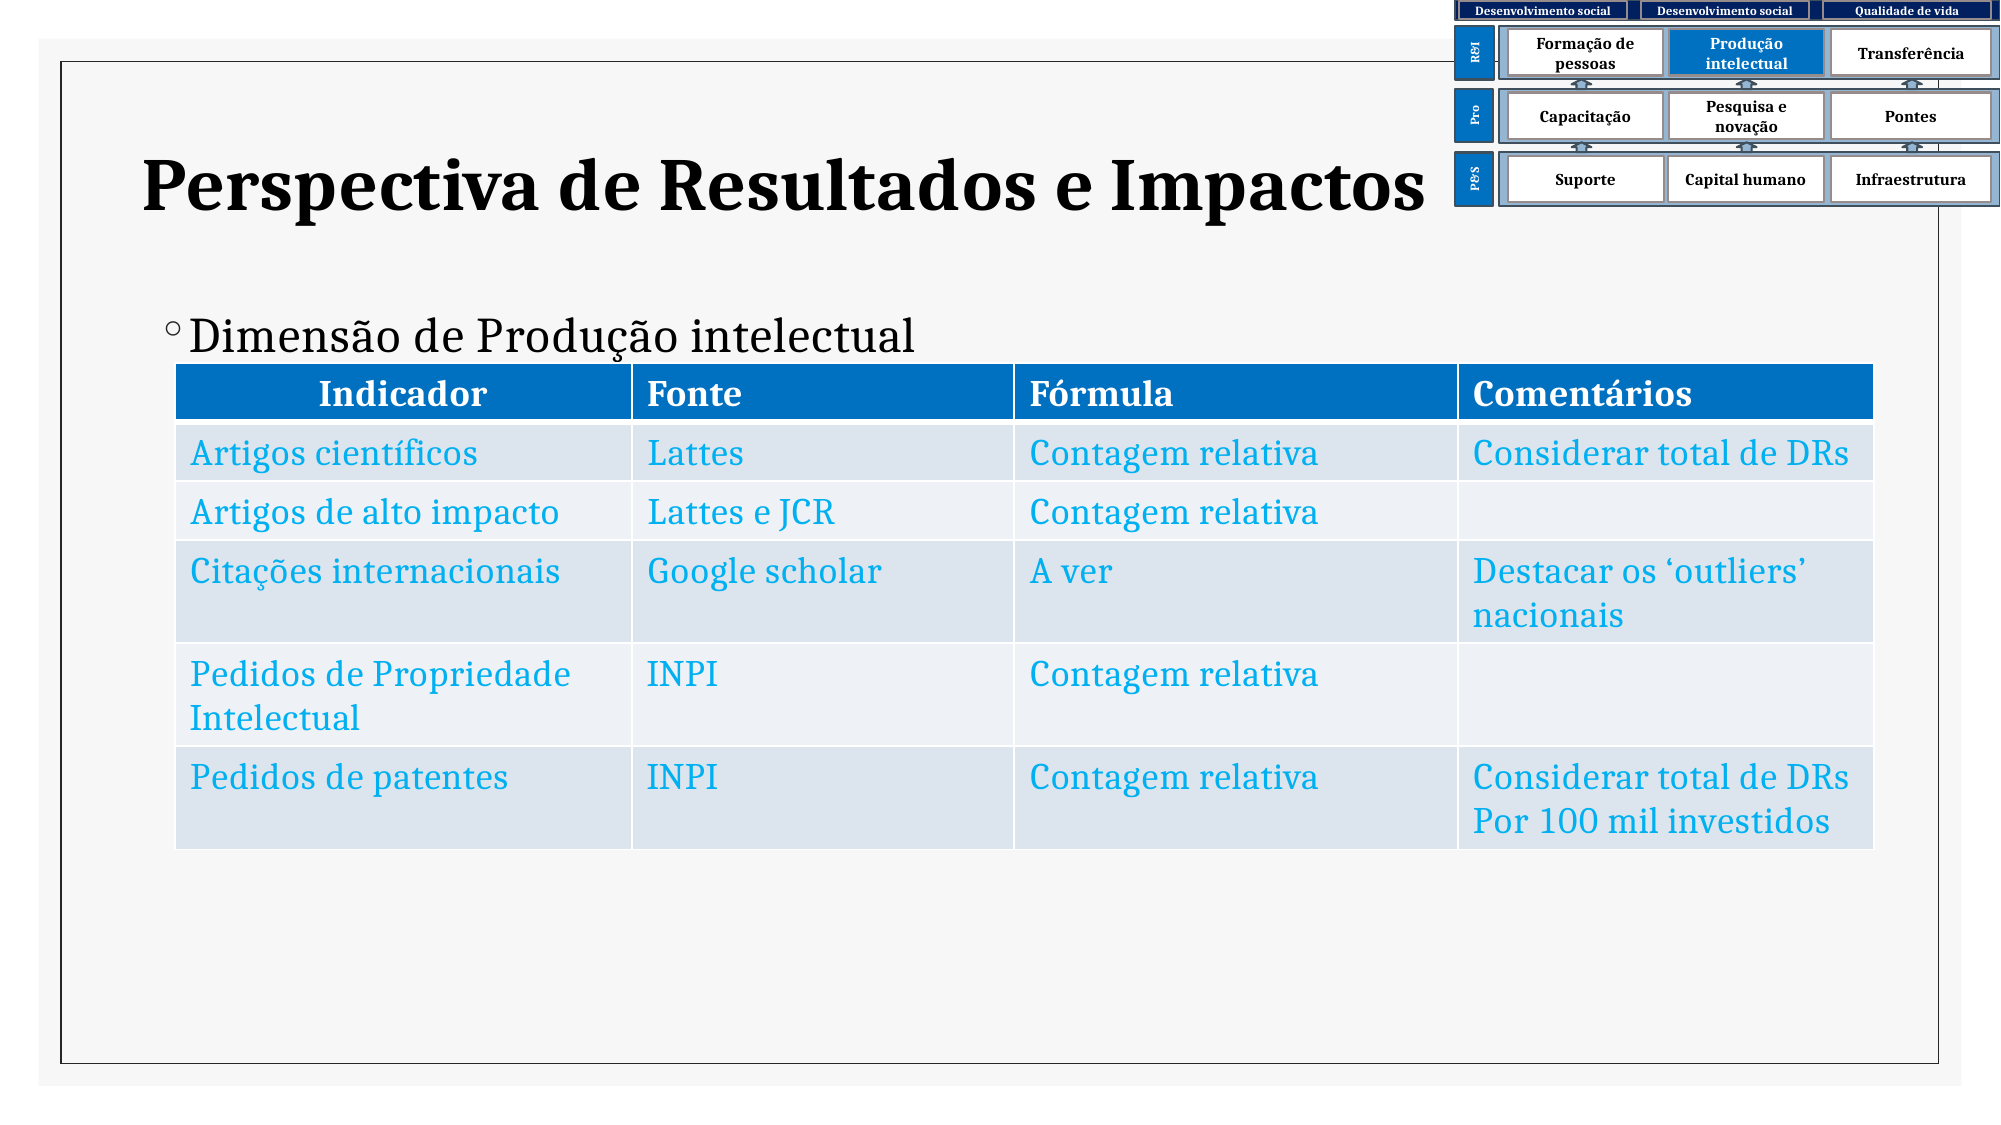

Desenvolvimento social
Desenvolvimento social
Qualidade de vida

Formação de pessoas
Produção intelectual
Transferência
R&I

Capacitação
Pesquisa e novação
Pontes
Pro

P&S
Suporte
Capital humano
Infraestrutura
# Perspectiva de Resultados e Impactos
Dimensão de Produção intelectual
| Indicador | Fonte | Fórmula | Comentários |
| --- | --- | --- | --- |
| Artigos científicos | Lattes | Contagem relativa | Considerar total de DRs |
| Artigos de alto impacto | Lattes e JCR | Contagem relativa |  |
| Citações internacionais | Google scholar | A ver | Destacar os ‘outliers’ nacionais |
| Pedidos de Propriedade Intelectual | INPI | Contagem relativa |  |
| Pedidos de patentes | INPI | Contagem relativa | Considerar total de DRs Por 100 mil investidos |